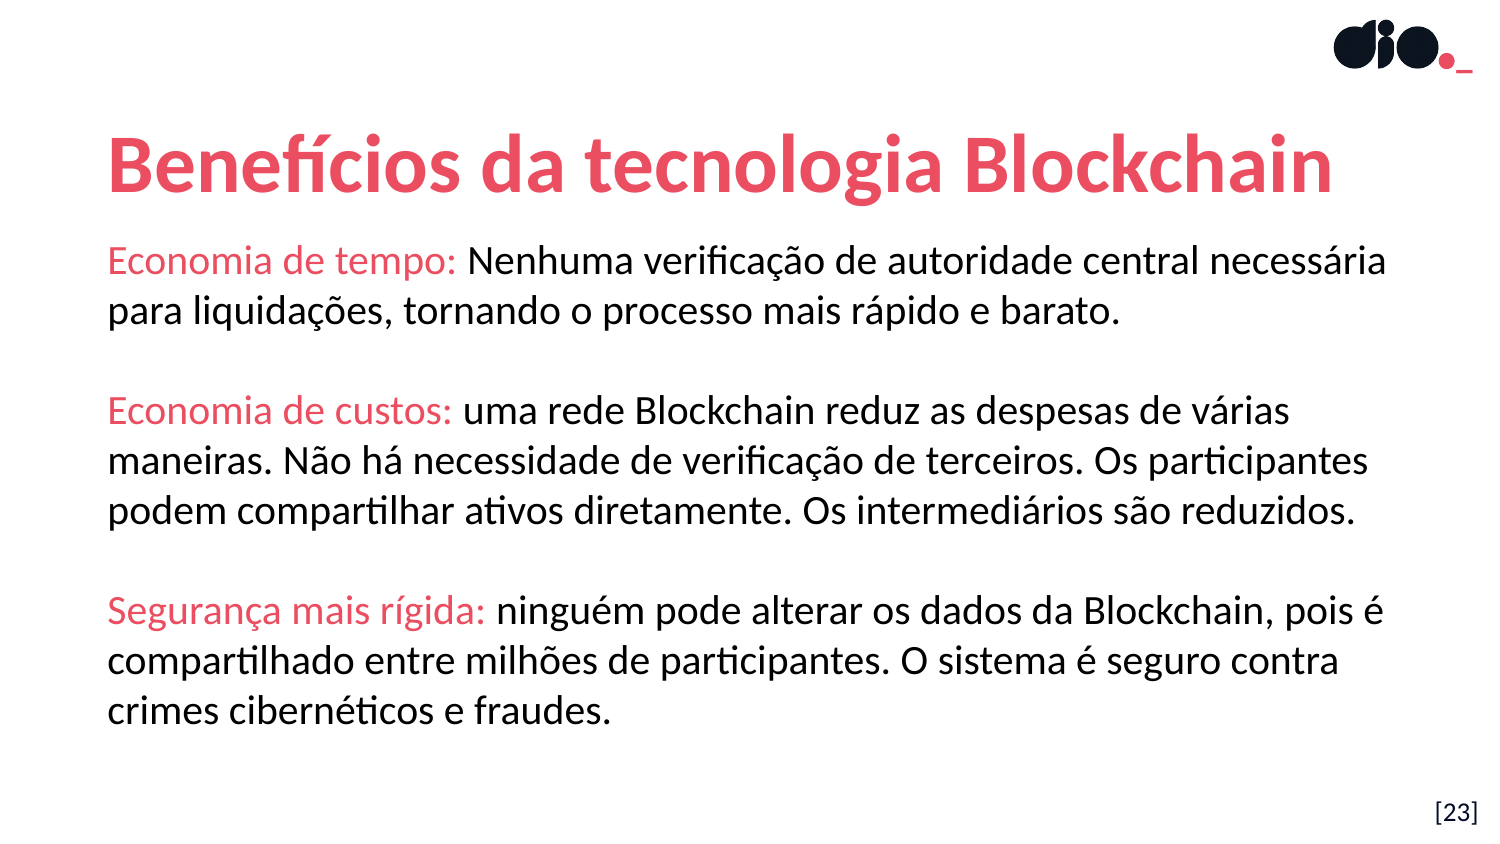

Benefícios da tecnologia Blockchain
Economia de tempo: Nenhuma verificação de autoridade central necessária para liquidações, tornando o processo mais rápido e barato.

Economia de custos: uma rede Blockchain reduz as despesas de várias maneiras. Não há necessidade de verificação de terceiros. Os participantes podem compartilhar ativos diretamente. Os intermediários são reduzidos.

Segurança mais rígida: ninguém pode alterar os dados da Blockchain, pois é compartilhado entre milhões de participantes. O sistema é seguro contra crimes cibernéticos e fraudes.
[23]